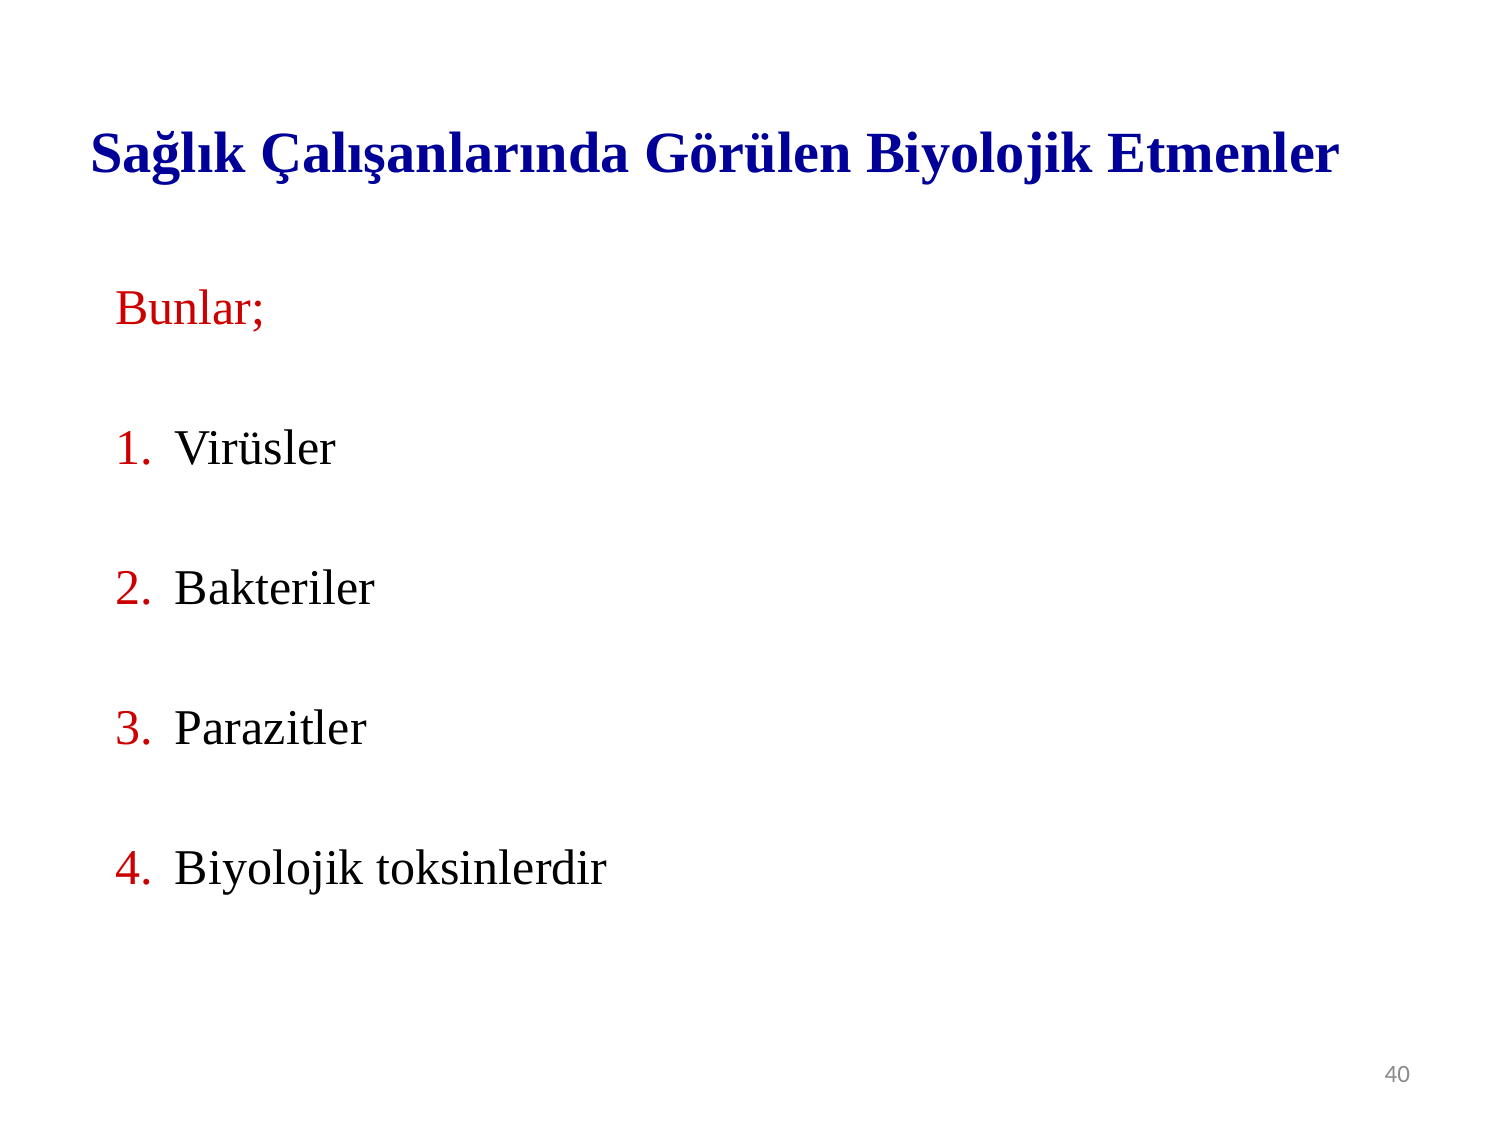

# Sağlık Çalışanlarında Görülen Biyolojik Etmenler
Bunlar;

Virüsler

Bakteriler

Parazitler

Biyolojik toksinlerdir
40